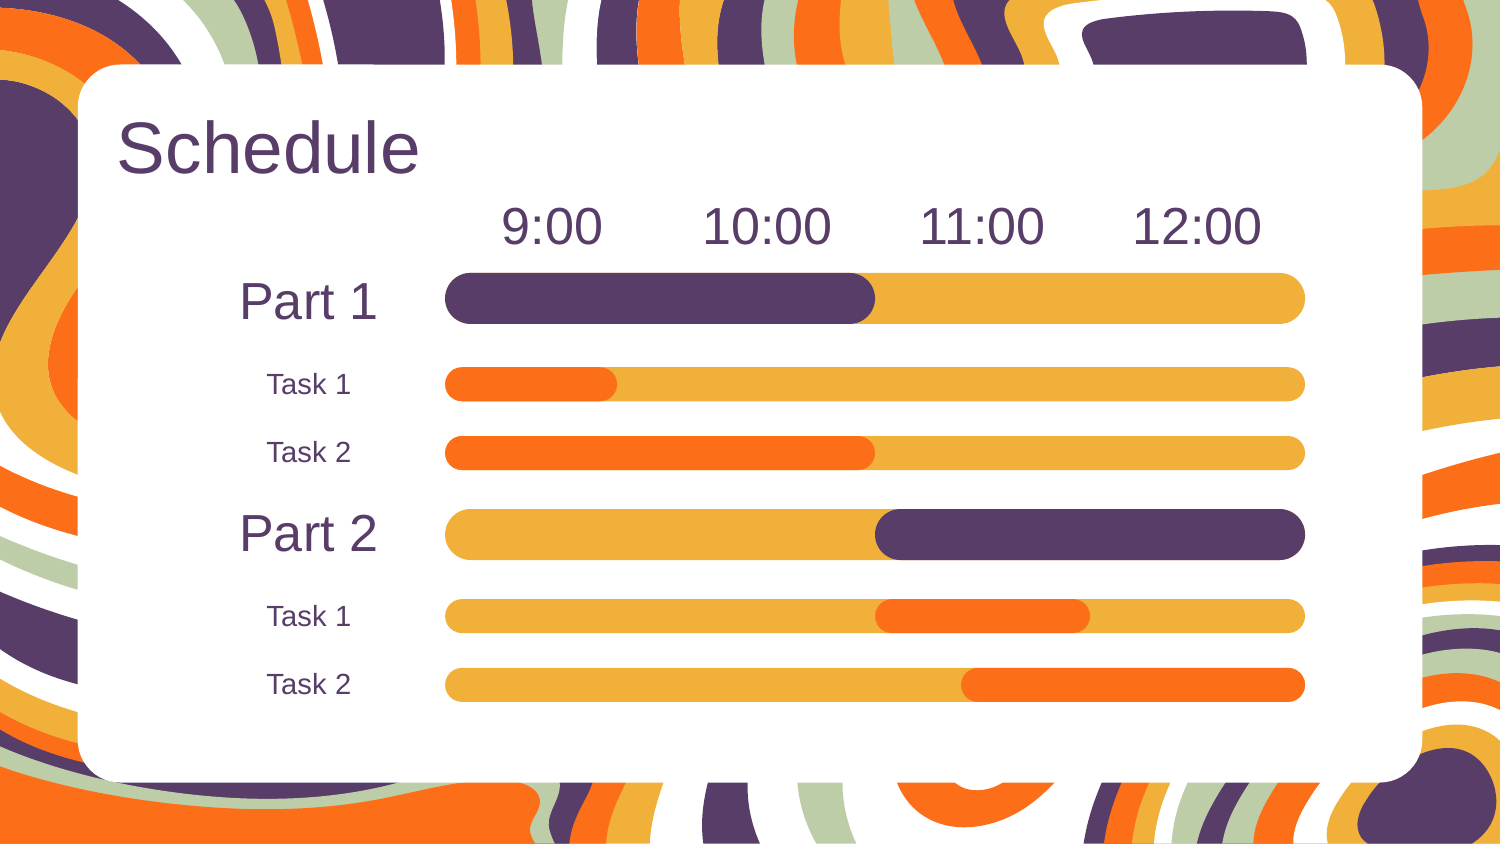

# Schedule
9:00
10:00
11:00
12:00

Part 1

Task 1

Task 2

Part 2

Task 1

Task 2